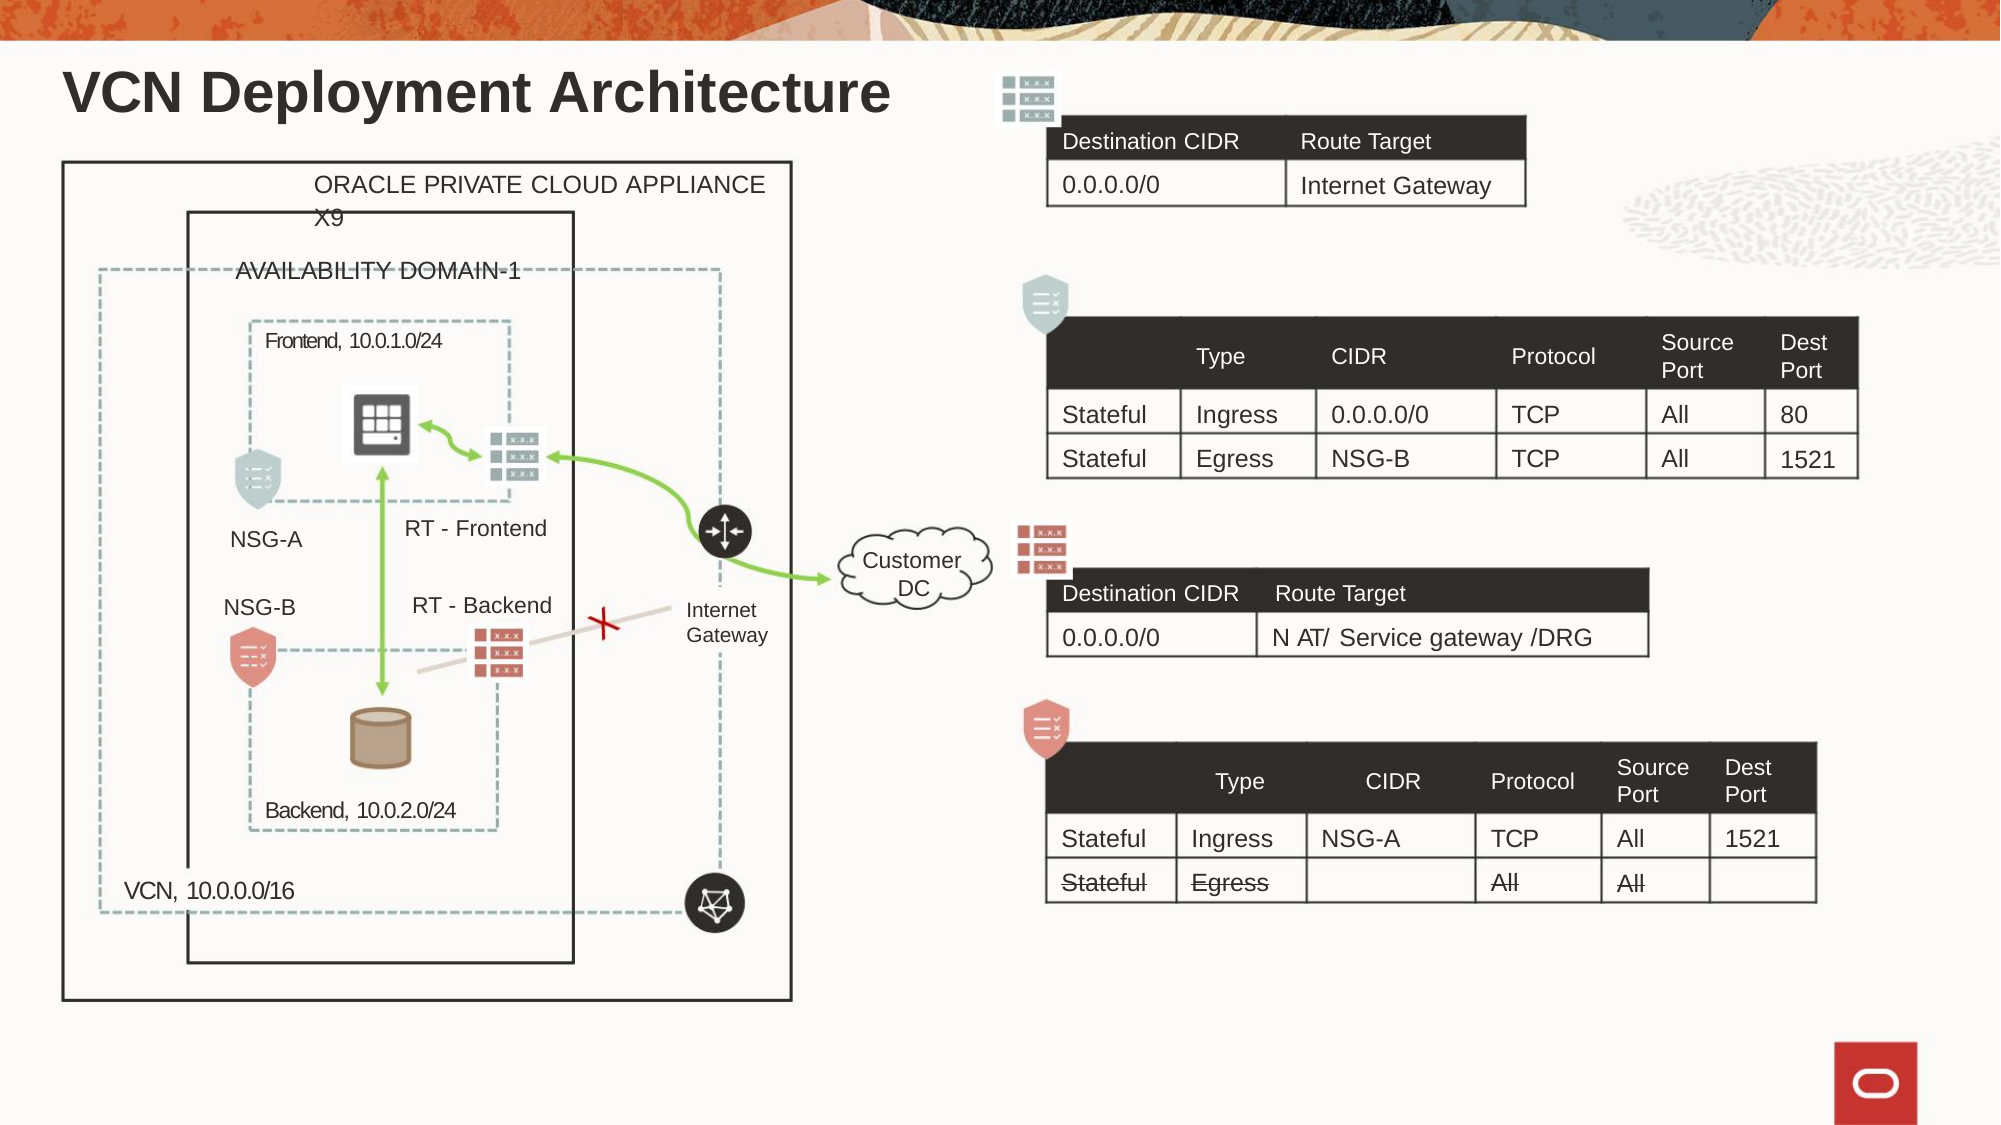

VCN Deployment Architecture
Destination CIDR
0.0.0.0/0
Route Target
ORACLE PRIVATE CLOUD APPLIANCE X9
AVAILABILITY DOMAIN-1
Internet Gateway
Source
Port
Dest
Port
Frontend, 10.0.1.0/24
Type
CIDR
Protocol
Stateful
Stateful
Ingress
Egress
0.0.0.0/0
NSG-B
TCP
TCP
All
All
80
1521
RT - Frontend
NSG-A
NSG-B
Customer
DC
Destination CIDR Route Target
RT - Backend
Internet
Gateway
0.0.0.0/0
N AT/ Service gateway /DRG
Source
Port
Dest
Port
Type
CIDR
Protocol
Backend, 10.0.2.0/24
Stateful
Stateful
Ingress
Egress
NSG-A
TCP
All
All
1521
All
VCN, 10.0.0.0/16